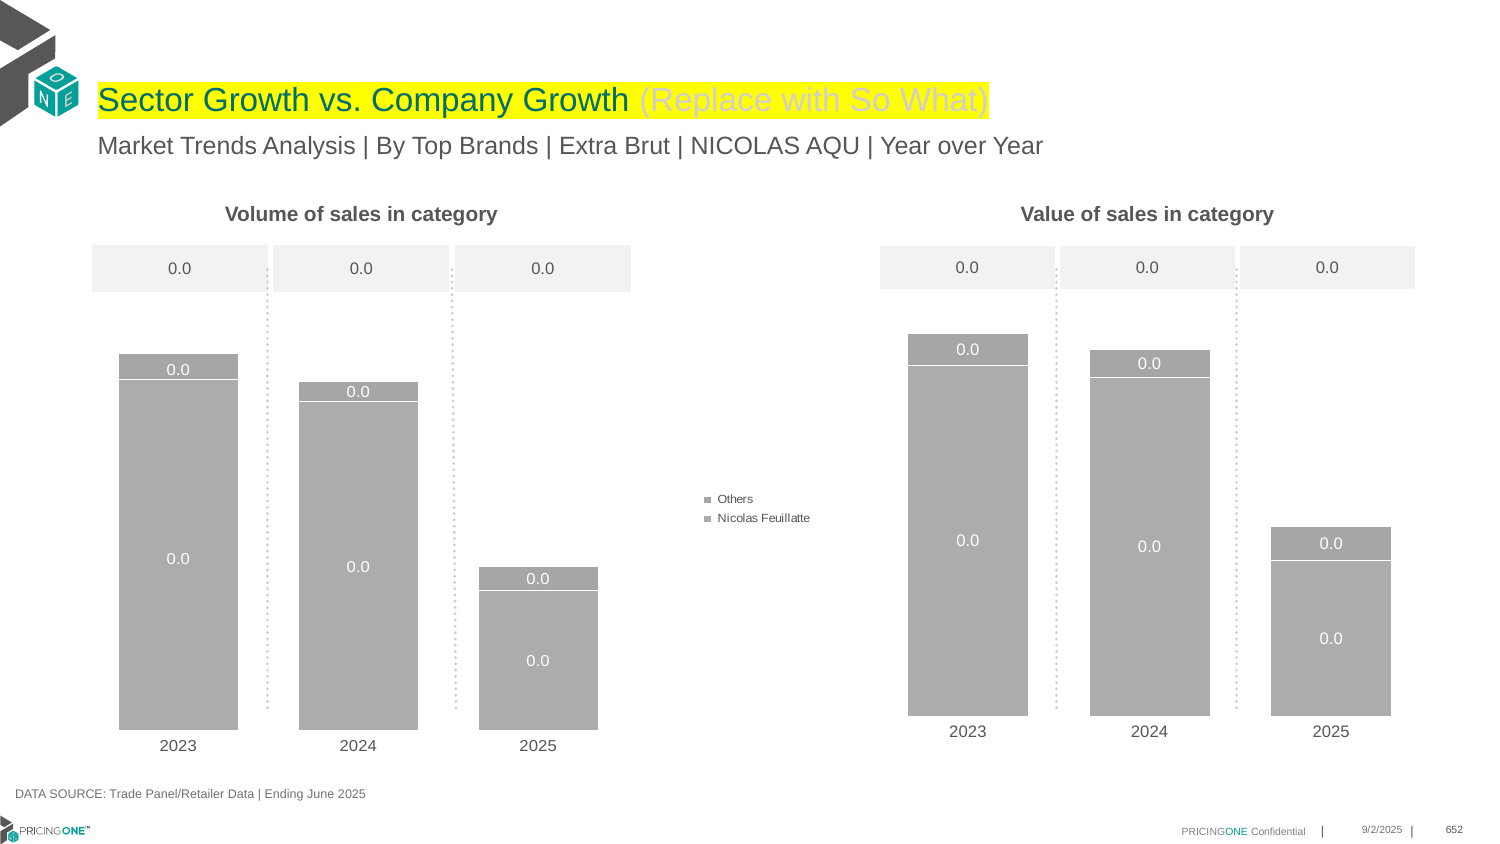

# Sector Growth vs. Company Growth (Replace with So What)
Market Trends Analysis | By Top Brands | Extra Brut | NICOLAS AQU | Year over Year
| Value of sales in category |  |  |
| --- | --- | --- |
| 0.0 | 0.0 | 0.0 |
| Volume of sales in category |  |  |
| --- | --- | --- |
| 0.0 | 0.0 | 0.0 |

### Chart

| Category | Nicolas Feuillatte | Others |
|---|---|---|
| 2023 | 0.037726 | 0.003381 |
| 2024 | 0.03644 | 0.002999 |
| 2025 | 0.016672 | 0.003714 |

### Chart

| Category | Nicolas Feuillatte | Others |
|---|---|---|
| 2023 | 0.000971 | 7.2e-05 |
| 2024 | 0.000911 | 5.5e-05 |
| 2025 | 0.000389 | 6.6e-05 |
DATA SOURCE: Trade Panel/Retailer Data | Ending June 2025

9/2/2025
652